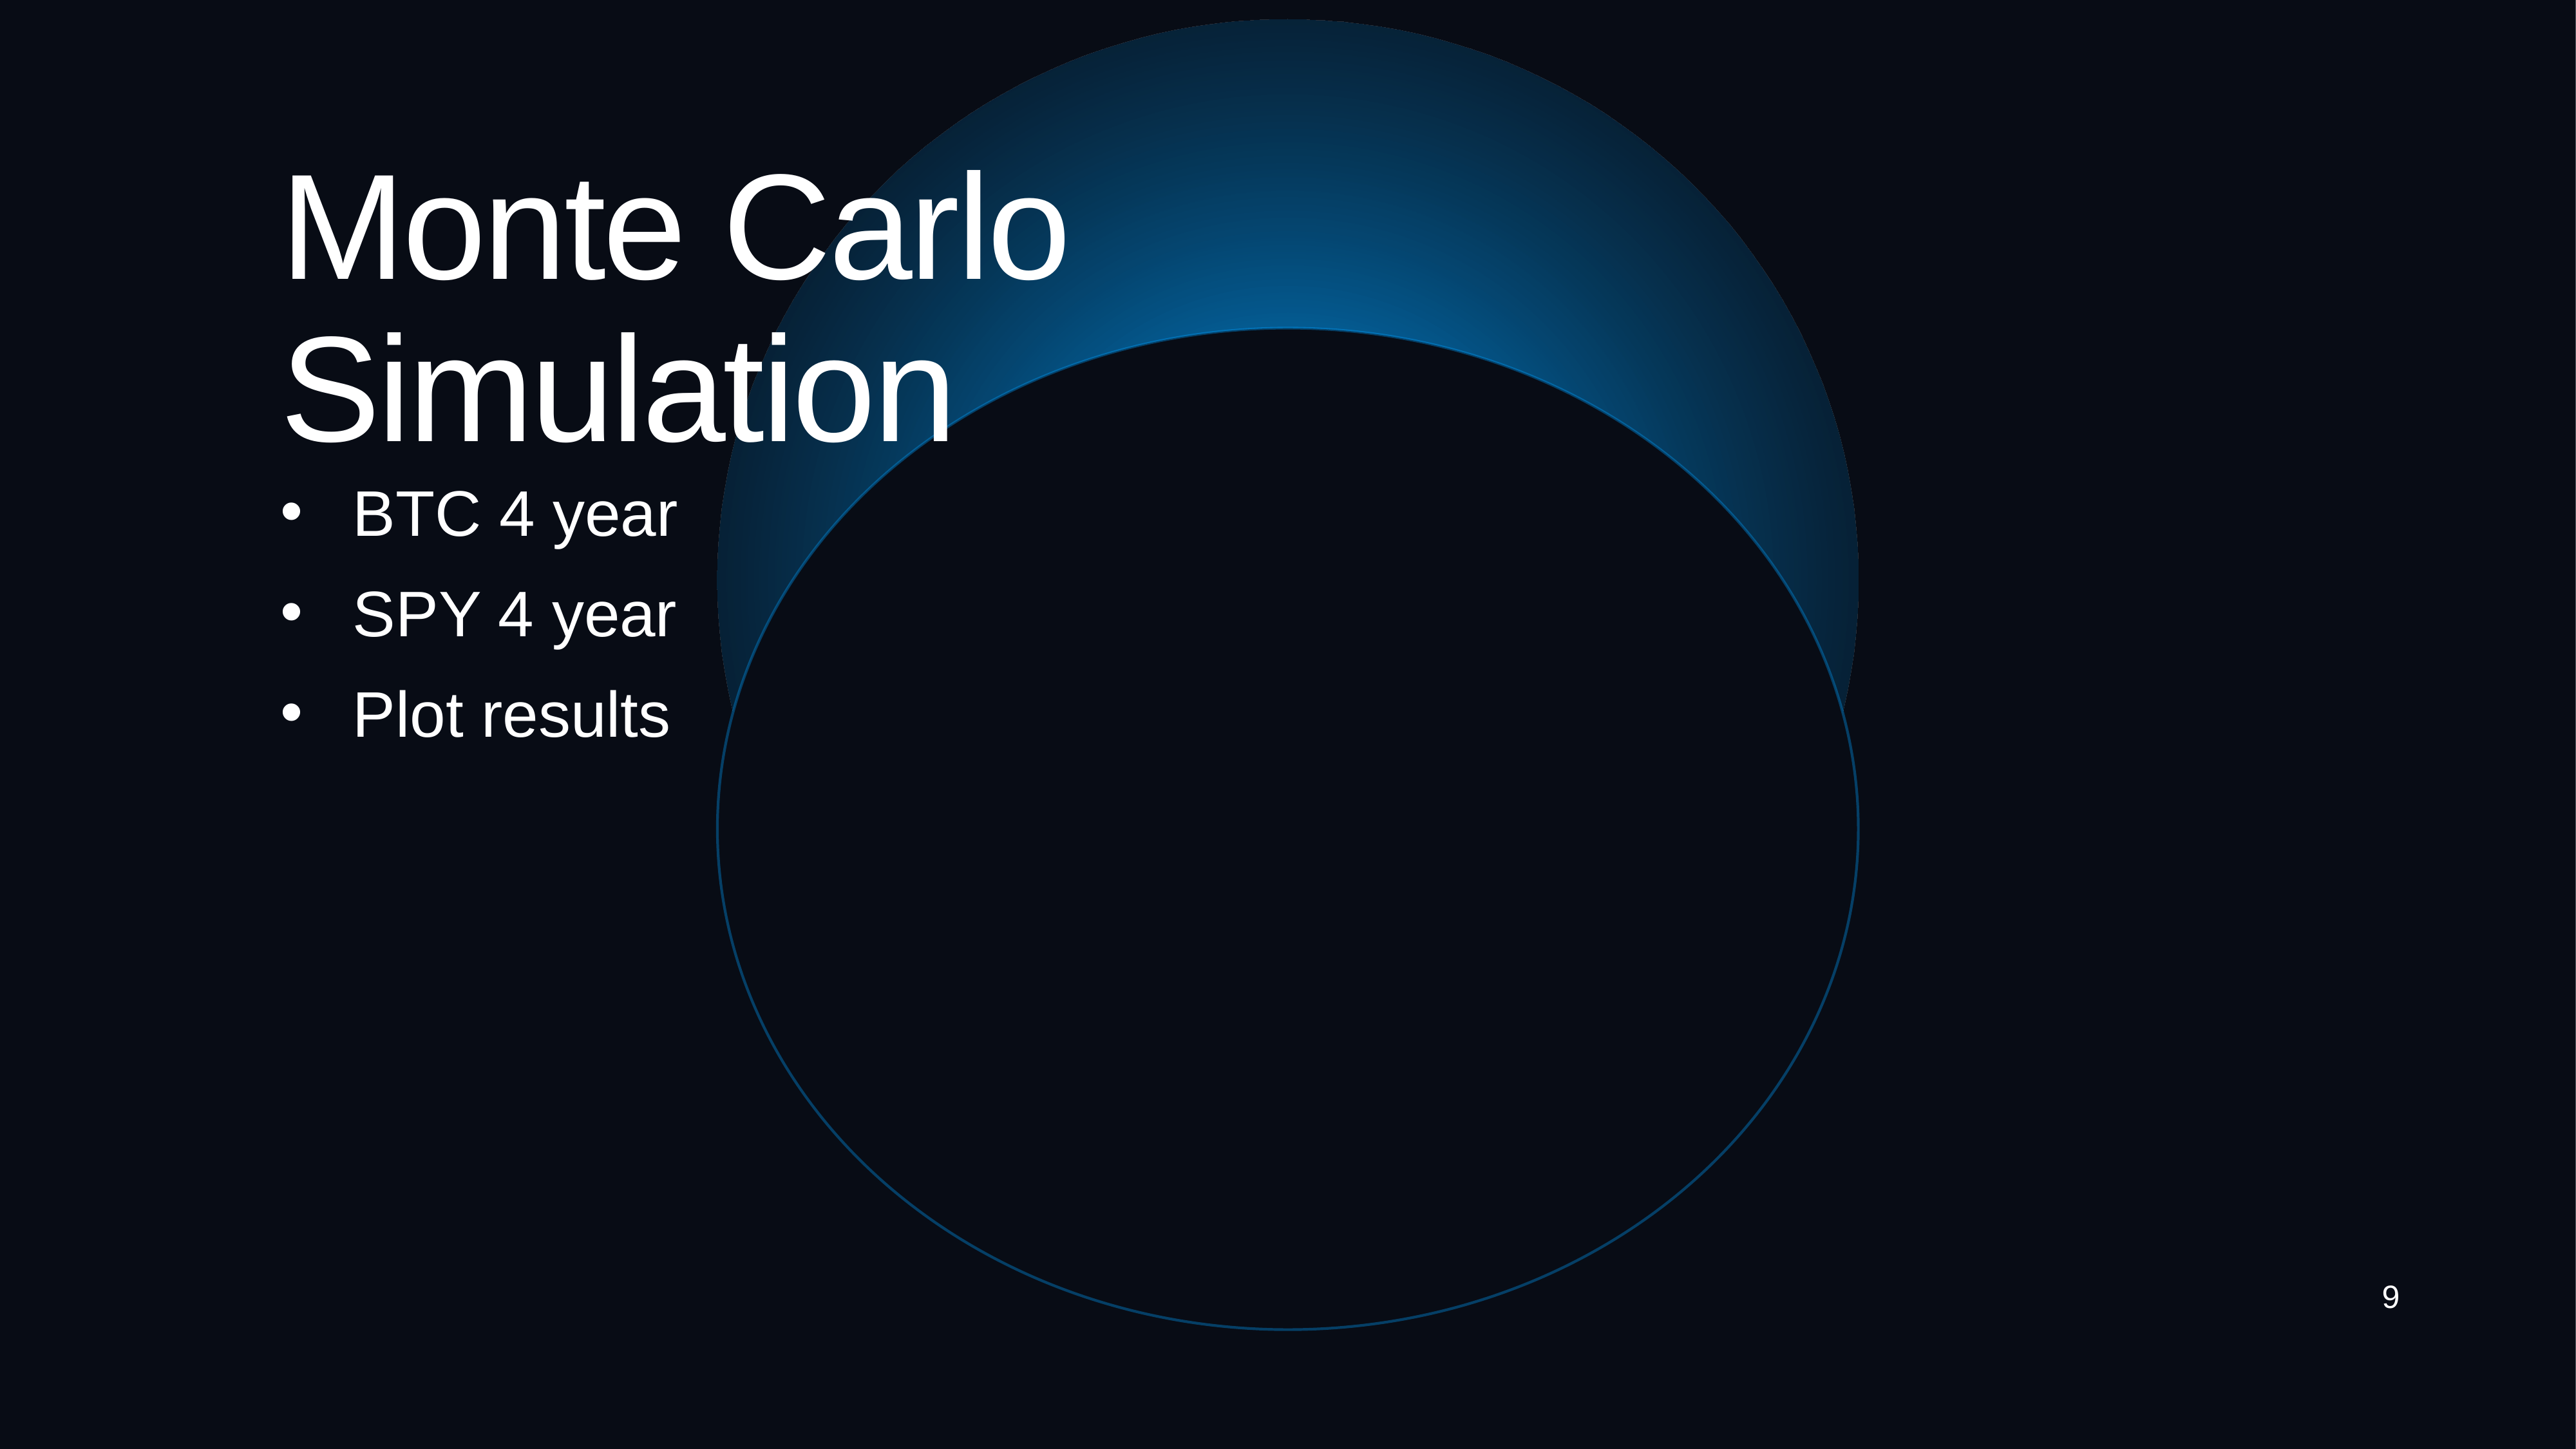

Monte Carlo Simulation

BTC 4 year
SPY 4 year
Plot results
9